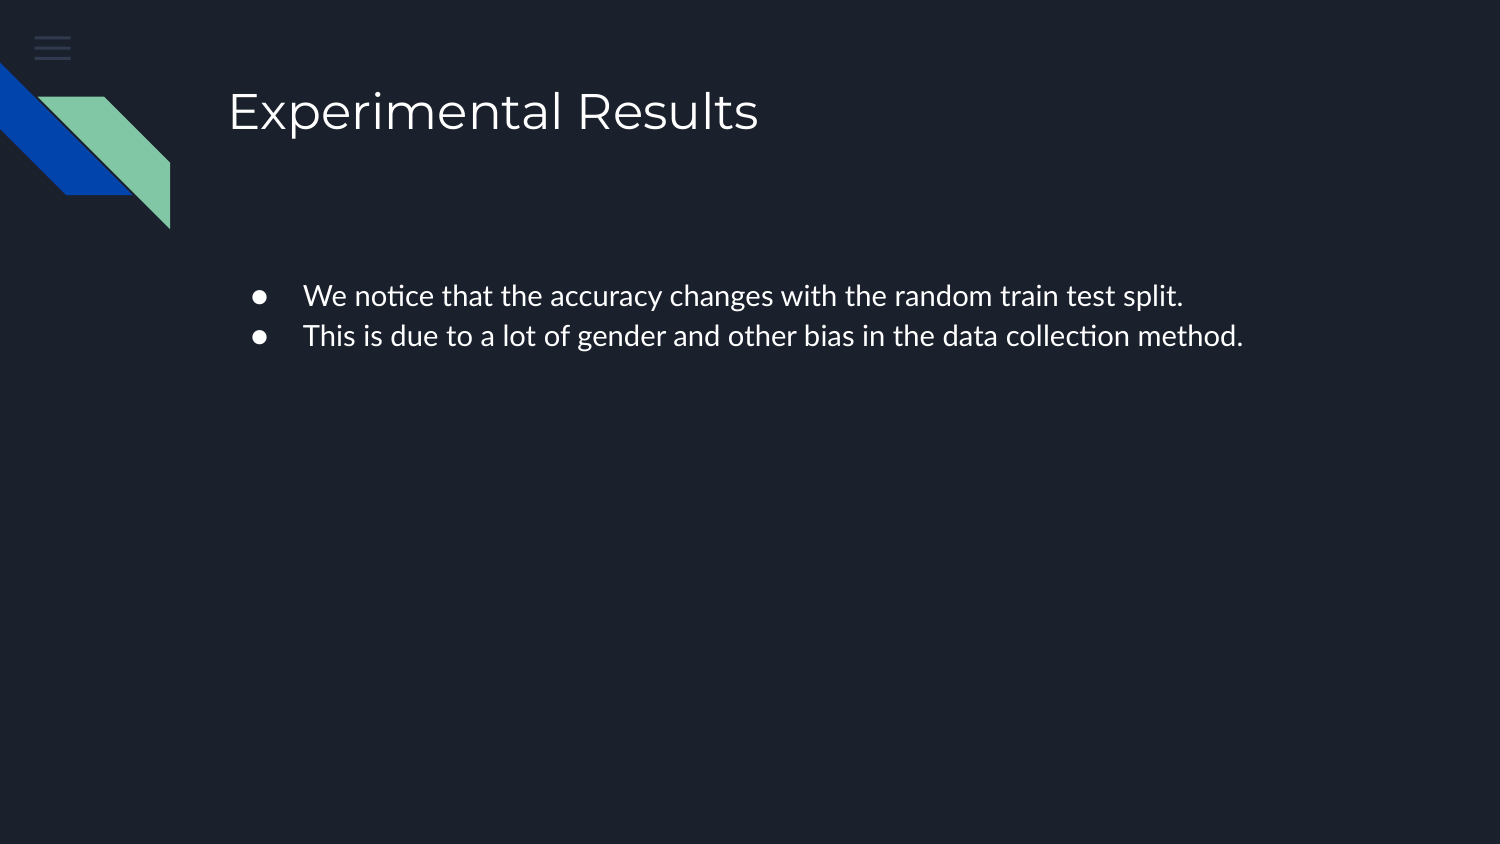

# Experimental Results
We notice that the accuracy changes with the random train test split.
This is due to a lot of gender and other bias in the data collection method.